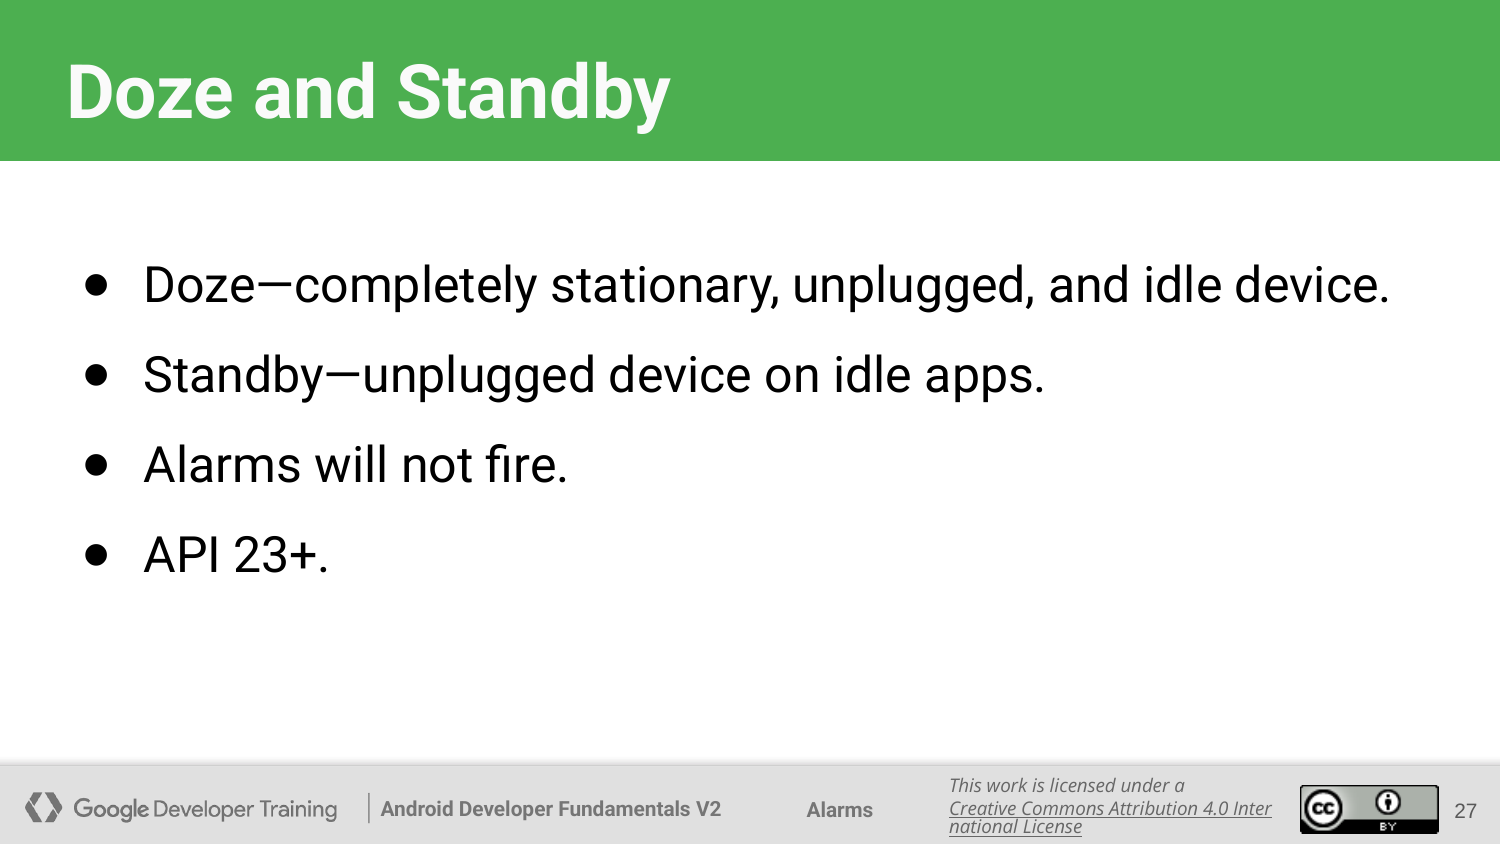

# Doze and Standby
Doze—completely stationary, unplugged, and idle device.
Standby—unplugged device on idle apps.
Alarms will not fire.
API 23+.
27